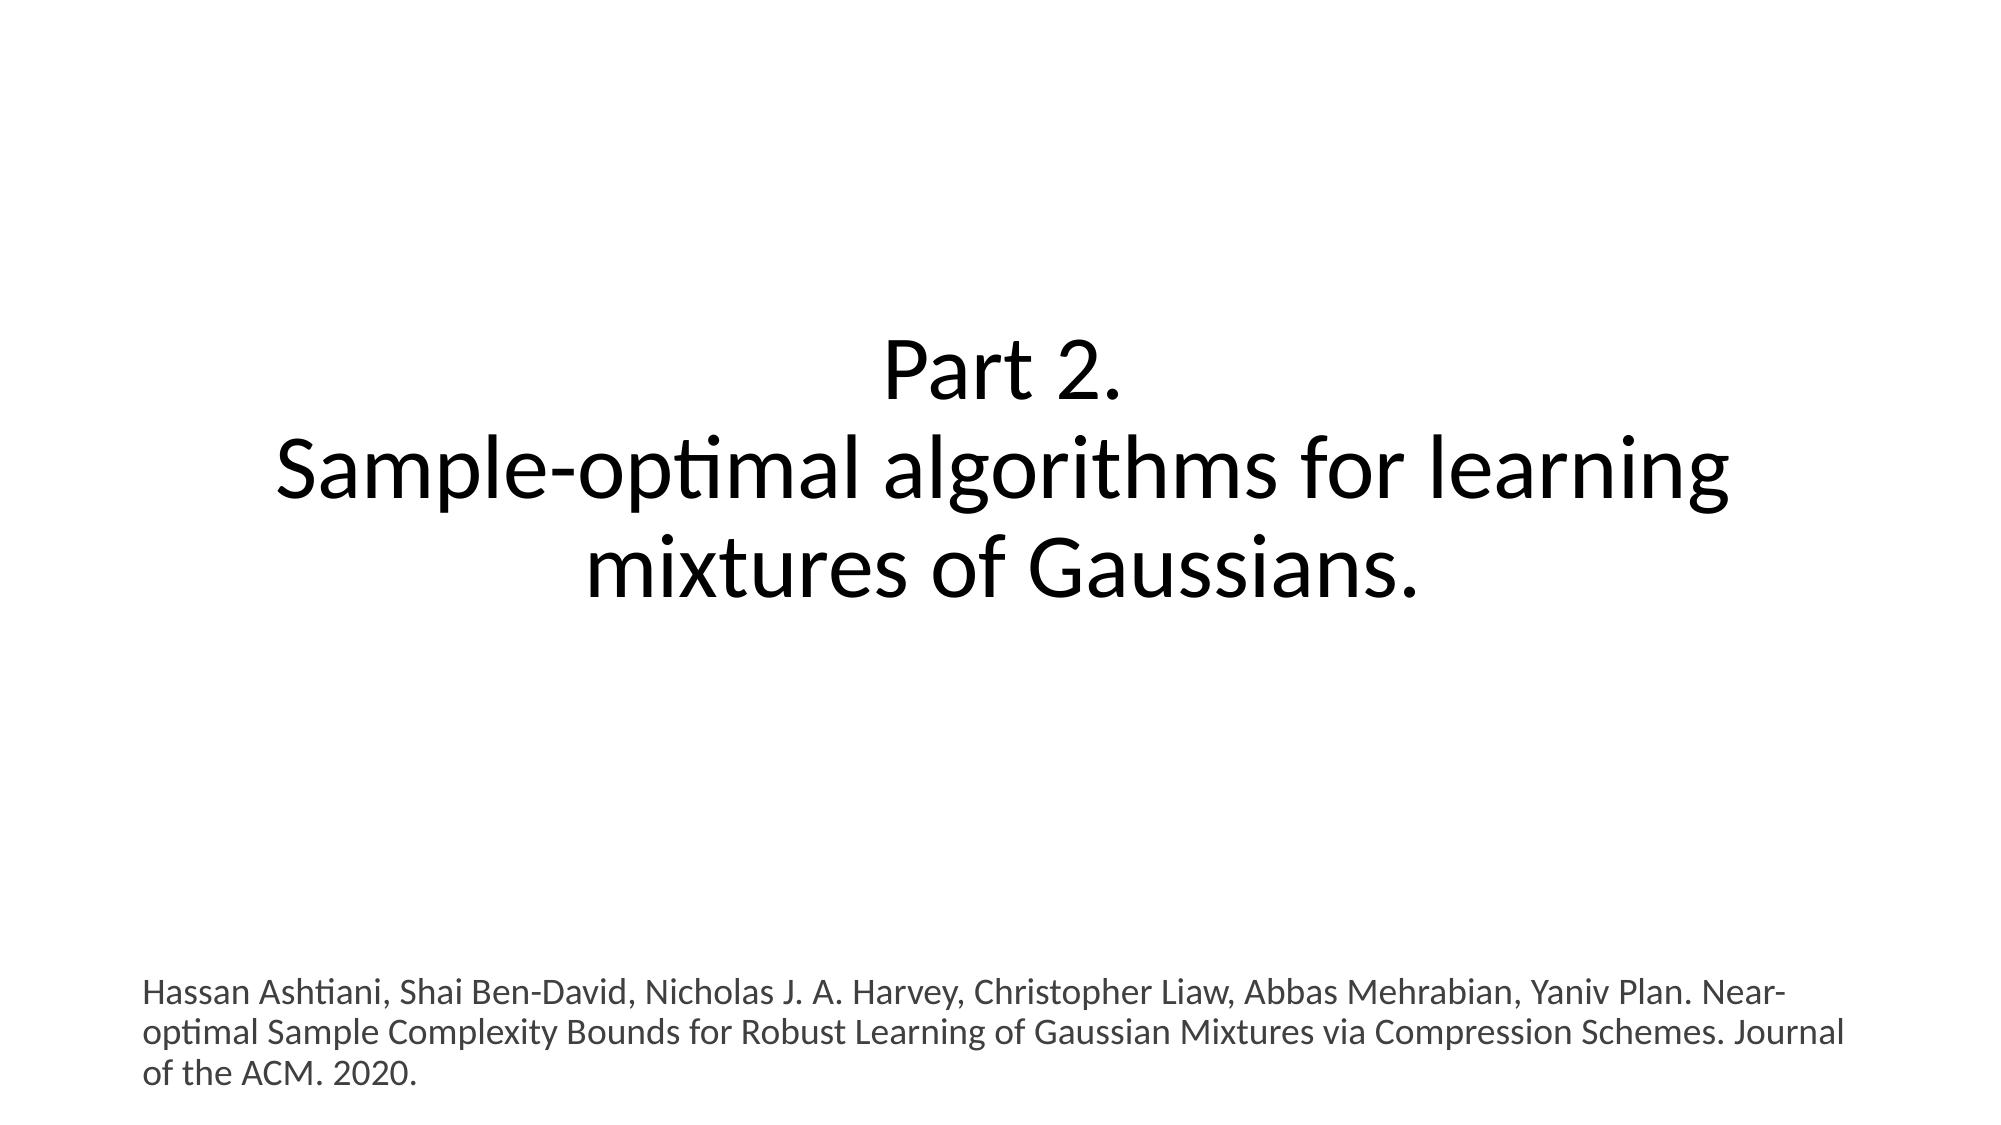

# Part 2. Sample-optimal algorithms for learning mixtures of Gaussians.
Hassan Ashtiani, Shai Ben-David, Nicholas J. A. Harvey, Christopher Liaw, Abbas Mehrabian, Yaniv Plan. Near-optimal Sample Complexity Bounds for Robust Learning of Gaussian Mixtures via Compression Schemes. Journal of the ACM. 2020.